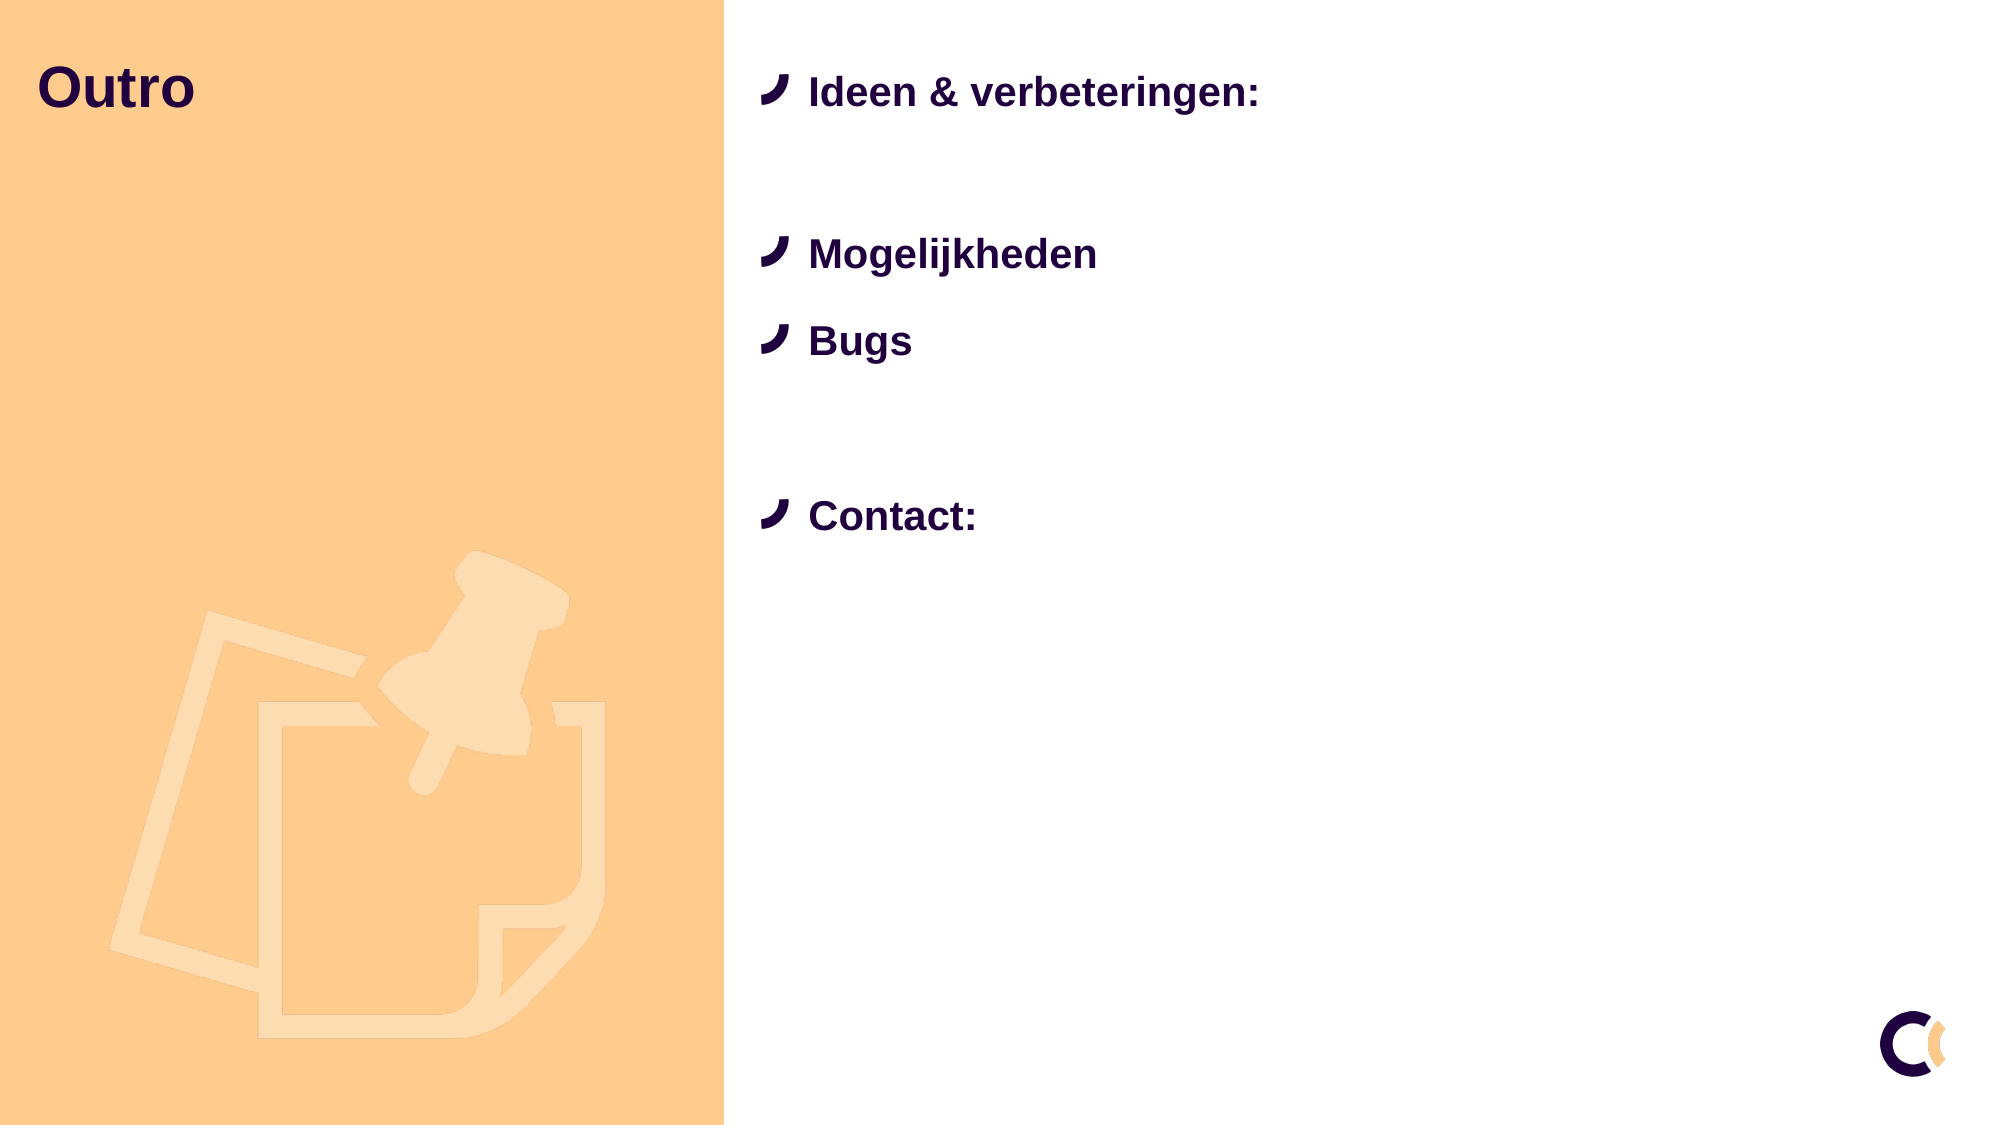

# Outro
Ideen & verbeteringen:

Mogelijkheden
Bugs

Contact: